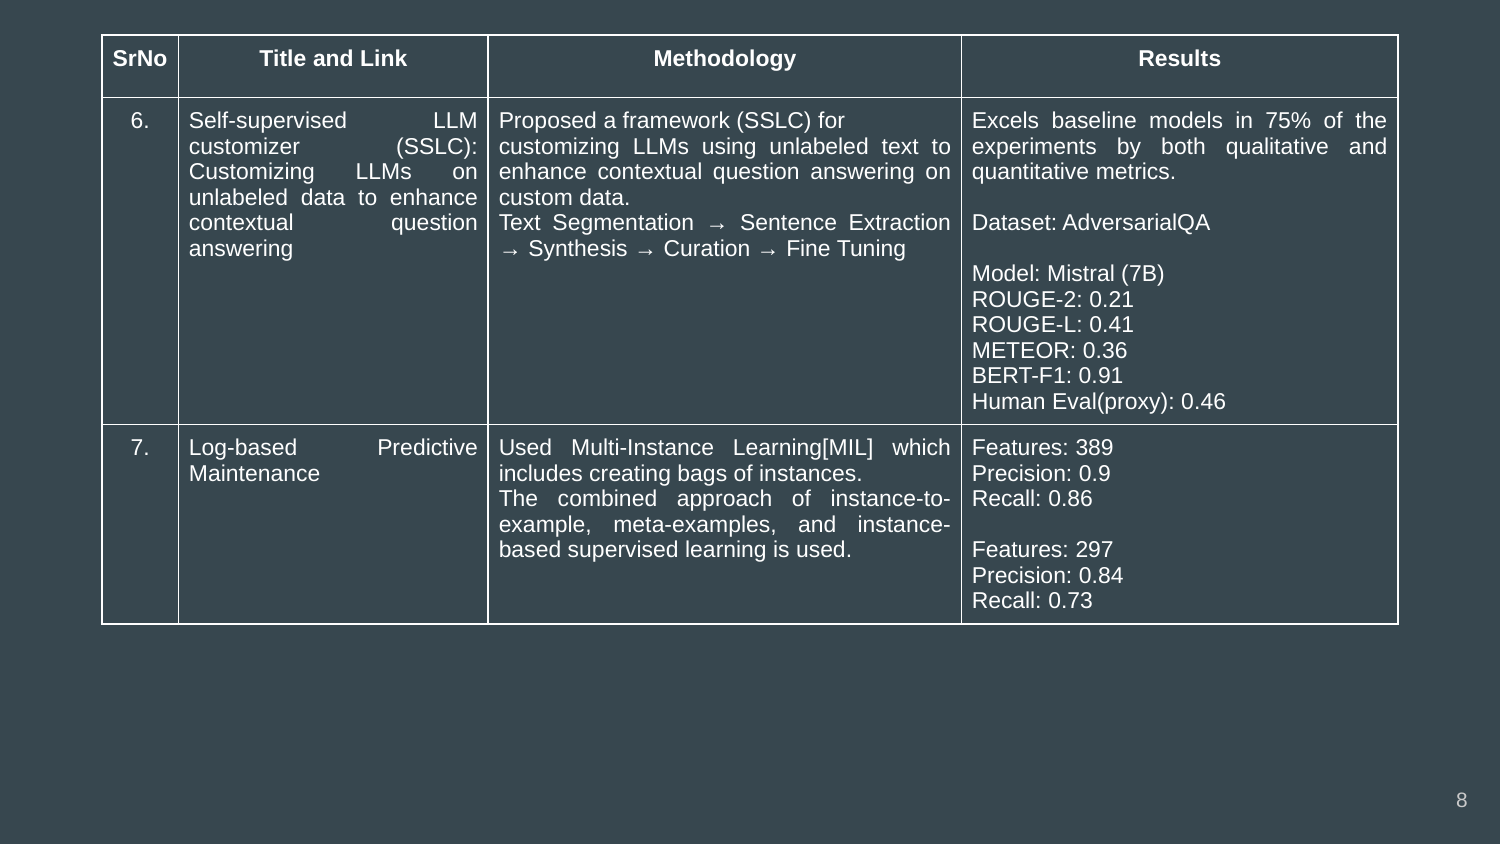

| SrNo | Title and Link | Methodology | Results |
| --- | --- | --- | --- |
| 6. | Self-supervised LLM customizer (SSLC): Customizing LLMs on unlabeled data to enhance contextual question answering | Proposed a framework (SSLC) for customizing LLMs using unlabeled text to enhance contextual question answering on custom data. Text Segmentation → Sentence Extraction → Synthesis → Curation → Fine Tuning | Excels baseline models in 75% of the experiments by both qualitative and quantitative metrics. Dataset: AdversarialQA Model: Mistral (7B) ROUGE-2: 0.21 ROUGE-L: 0.41 METEOR: 0.36 BERT-F1: 0.91 Human Eval(proxy): 0.46 |
| 7. | Log-based Predictive Maintenance | Used Multi-Instance Learning[MIL] which includes creating bags of instances. The combined approach of instance-to-example, meta-examples, and instance-based supervised learning is used. | Features: 389 Precision: 0.9 Recall: 0.86 Features: 297 Precision: 0.84 Recall: 0.73 |
8